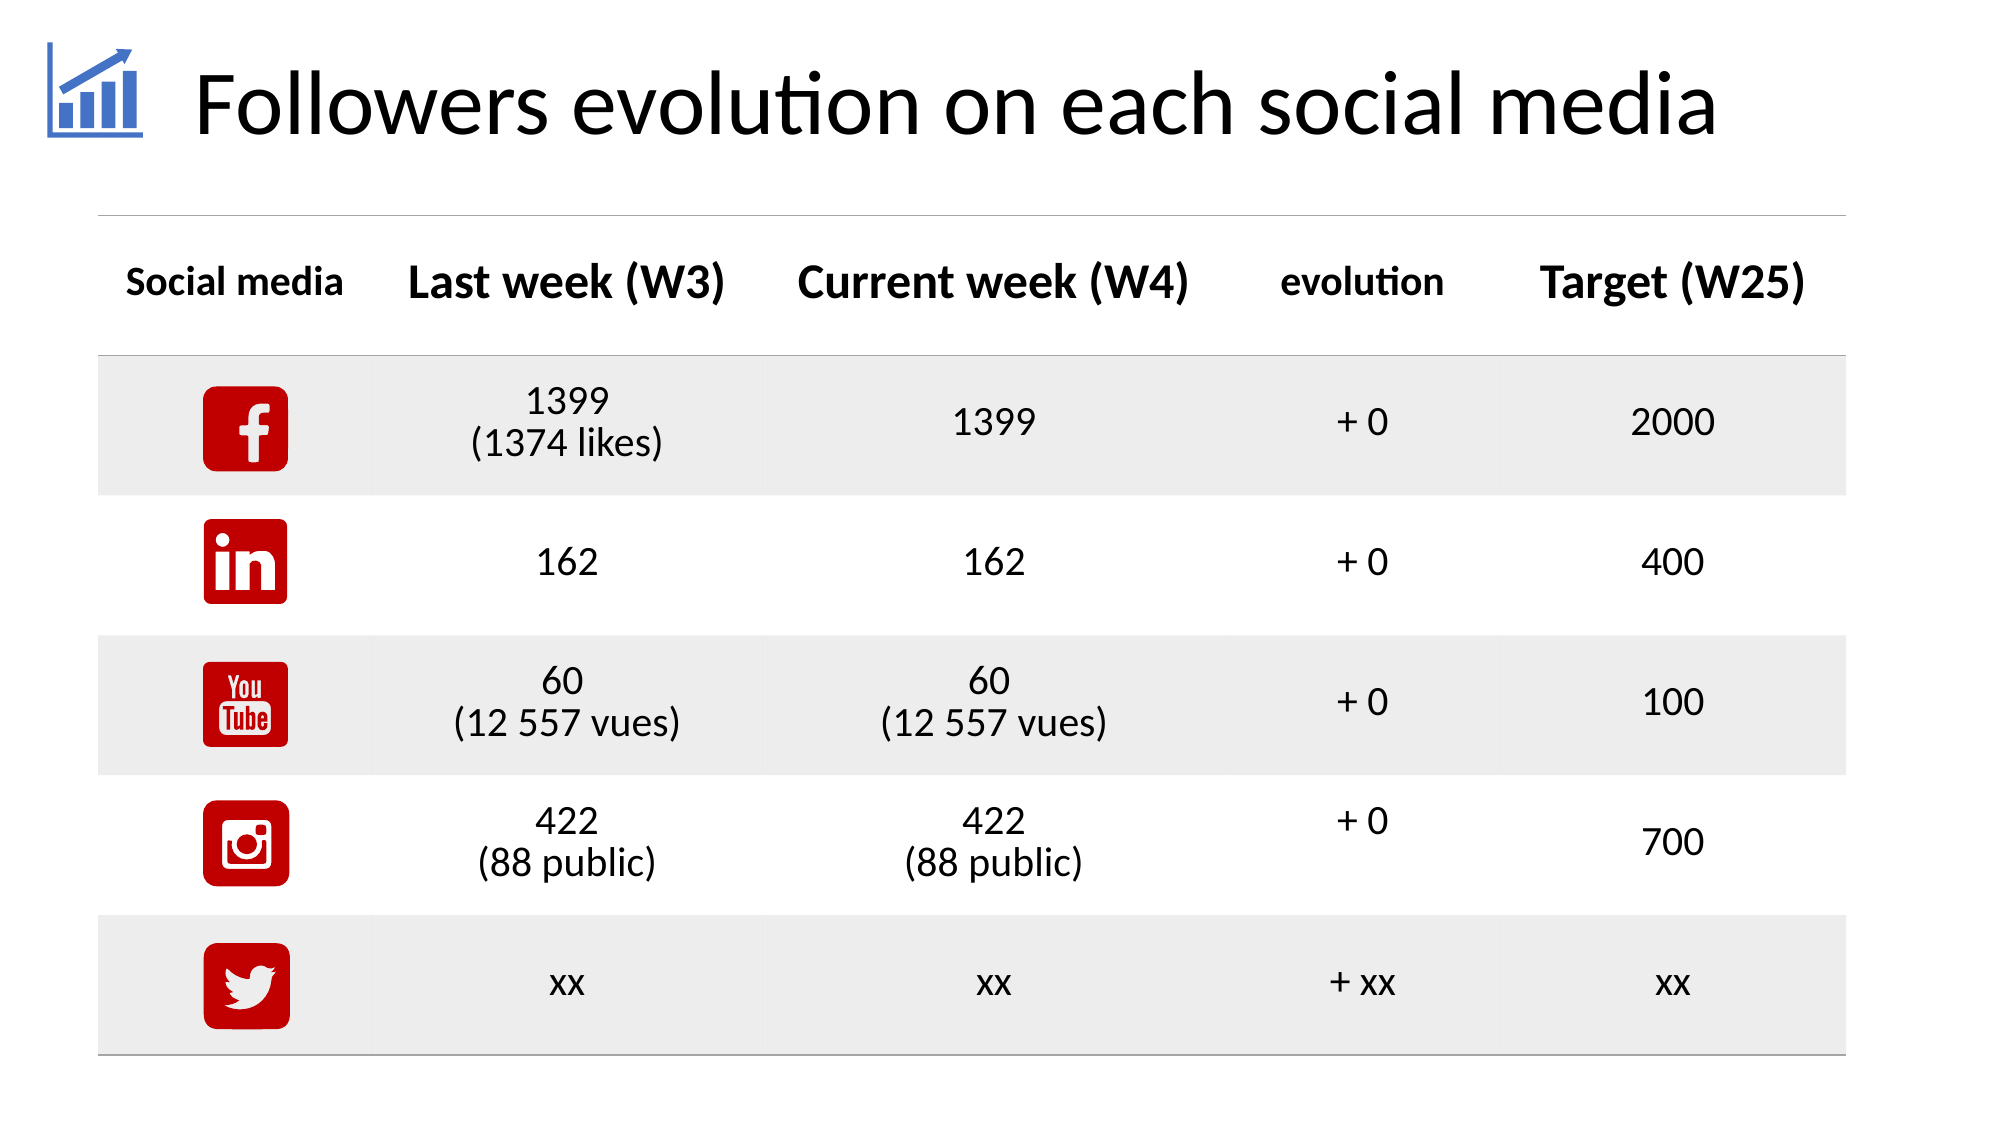

# Followers evolution on each social media

| Social media | Last week (W3) | Current week (W4) | evolution | Target (W25) |
| --- | --- | --- | --- | --- |
|  | 1399 (1374 likes) | 1399 | + 0 | 2000 |
|  | 162 | 162 | + 0 | 400 |
|  | 60 (12 557 vues) | 60 (12 557 vues) | + 0 | 100 |
|  | 422 (88 public) | 422 (88 public) | + 0 | 700 |
|  | xx | xx | + xx | xx |